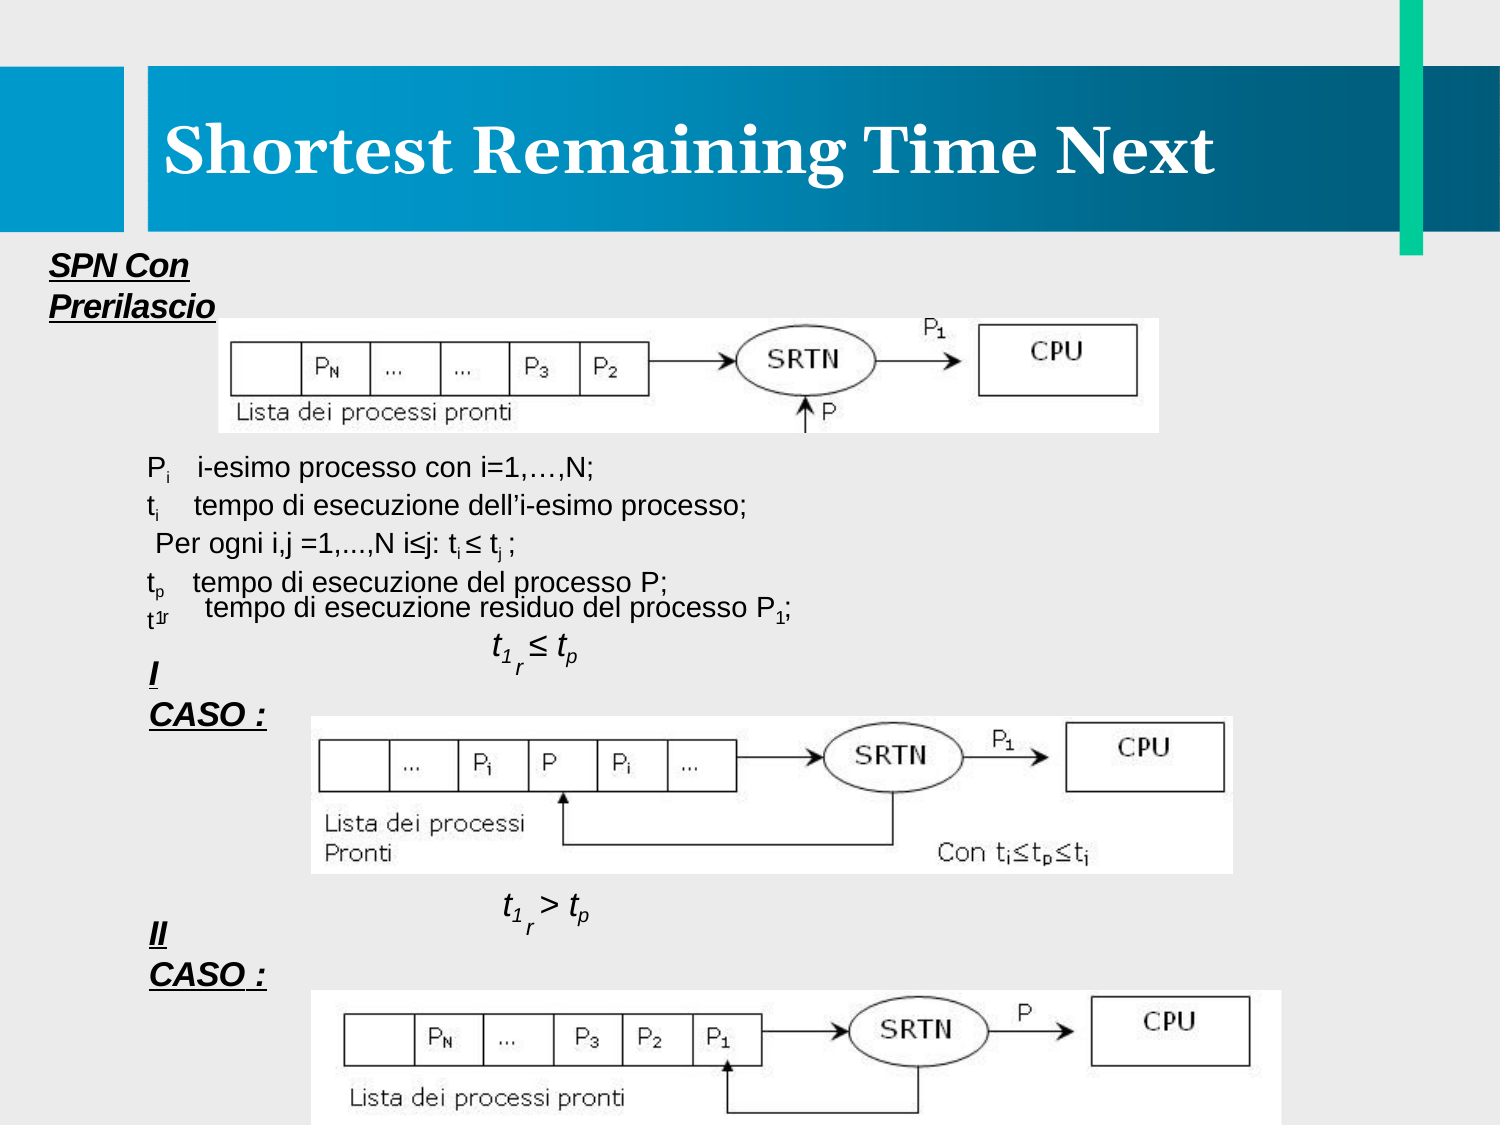

# Shortest Remaining Time Next

SPN Con Prerilascio

Pi	i-esimo processo con i=1,…,N;
ti	tempo di esecuzione dell’i-esimo processo;  Per ogni i,j =1,...,N i≤j: ti ≤ tj ;
tp	tempo di esecuzione del processo P;
t r
tempo di esecuzione residuo del processo P ;
1
1
I CASO :
t1 ≤ tp
r

II CASO :
t1 > tp
r